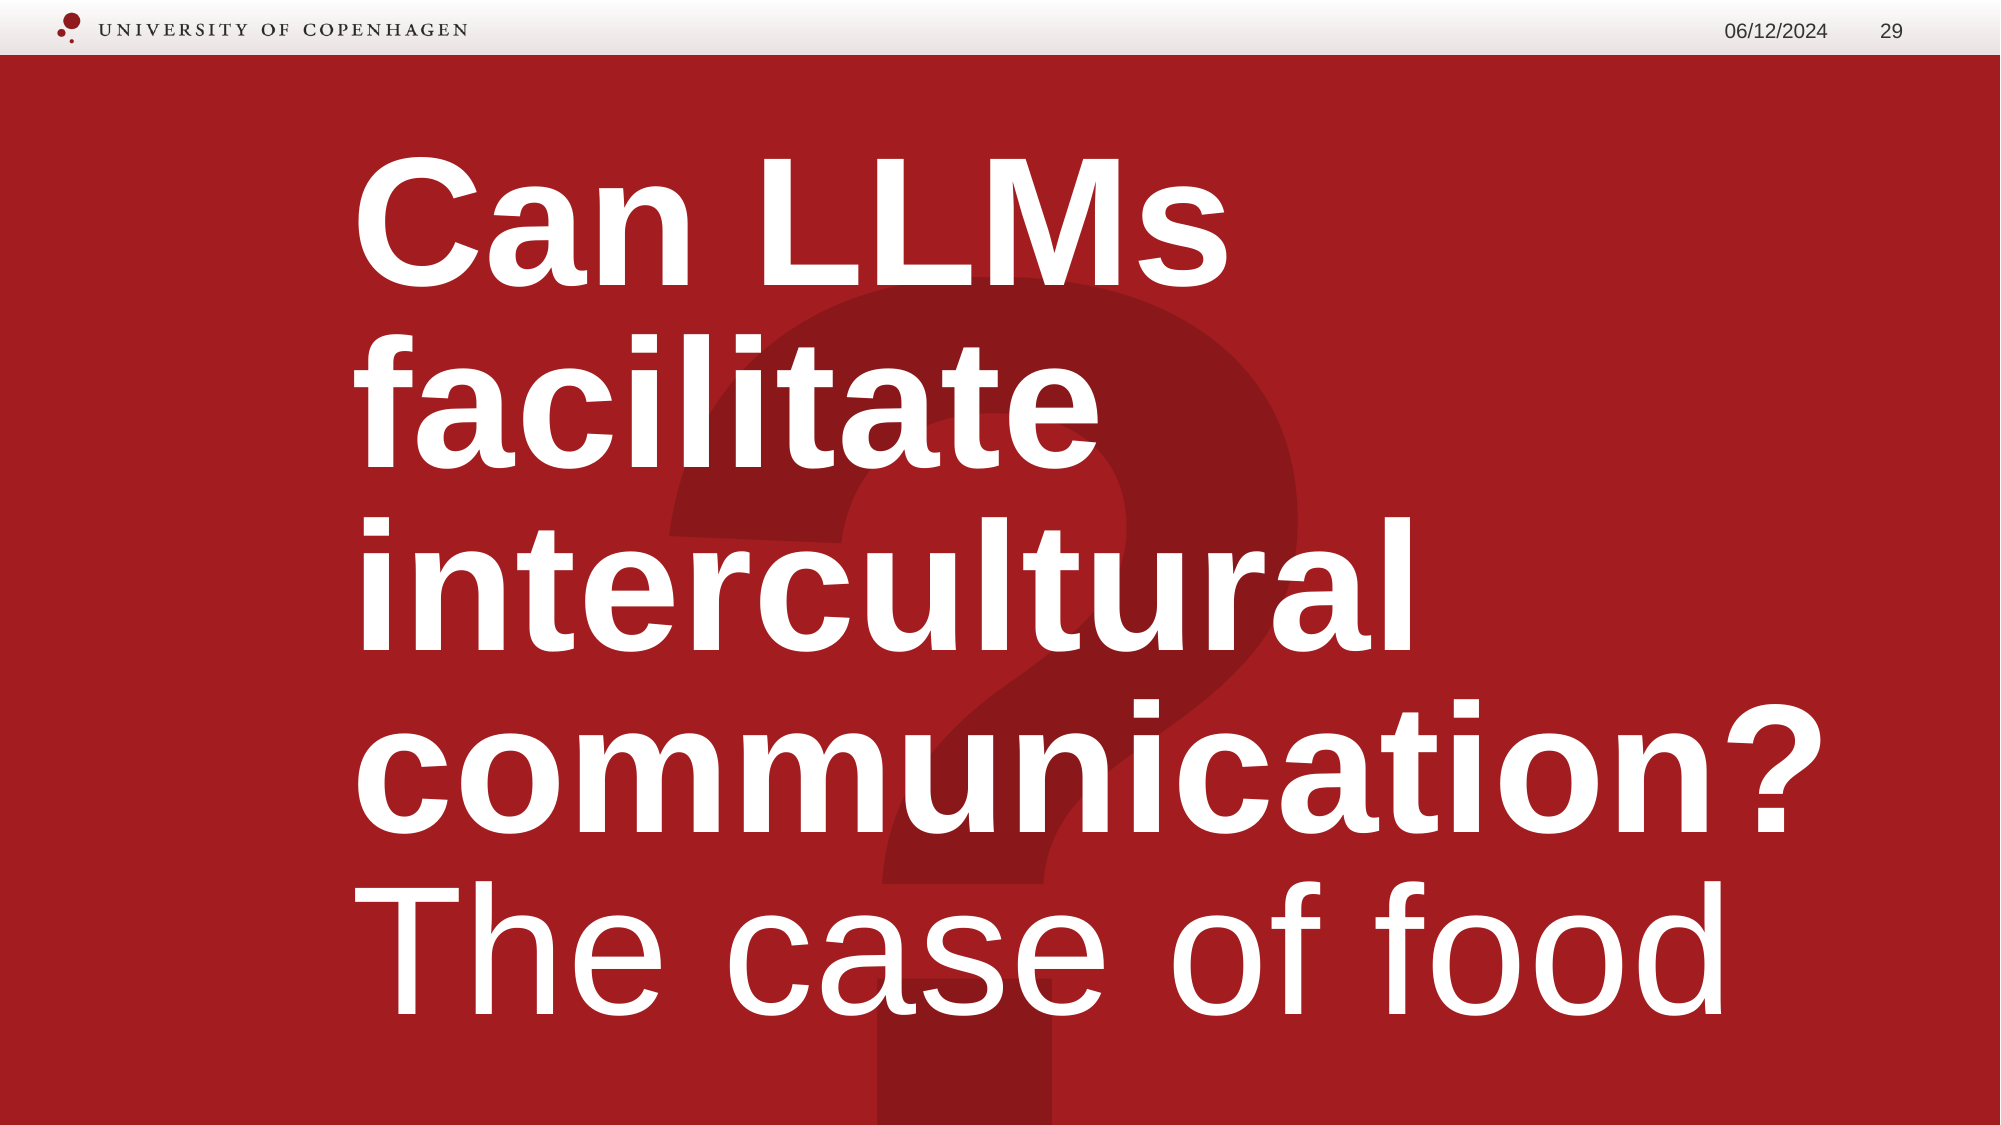

06/12/2024
29
# Can LLMs facilitate intercultural communication? The case of food